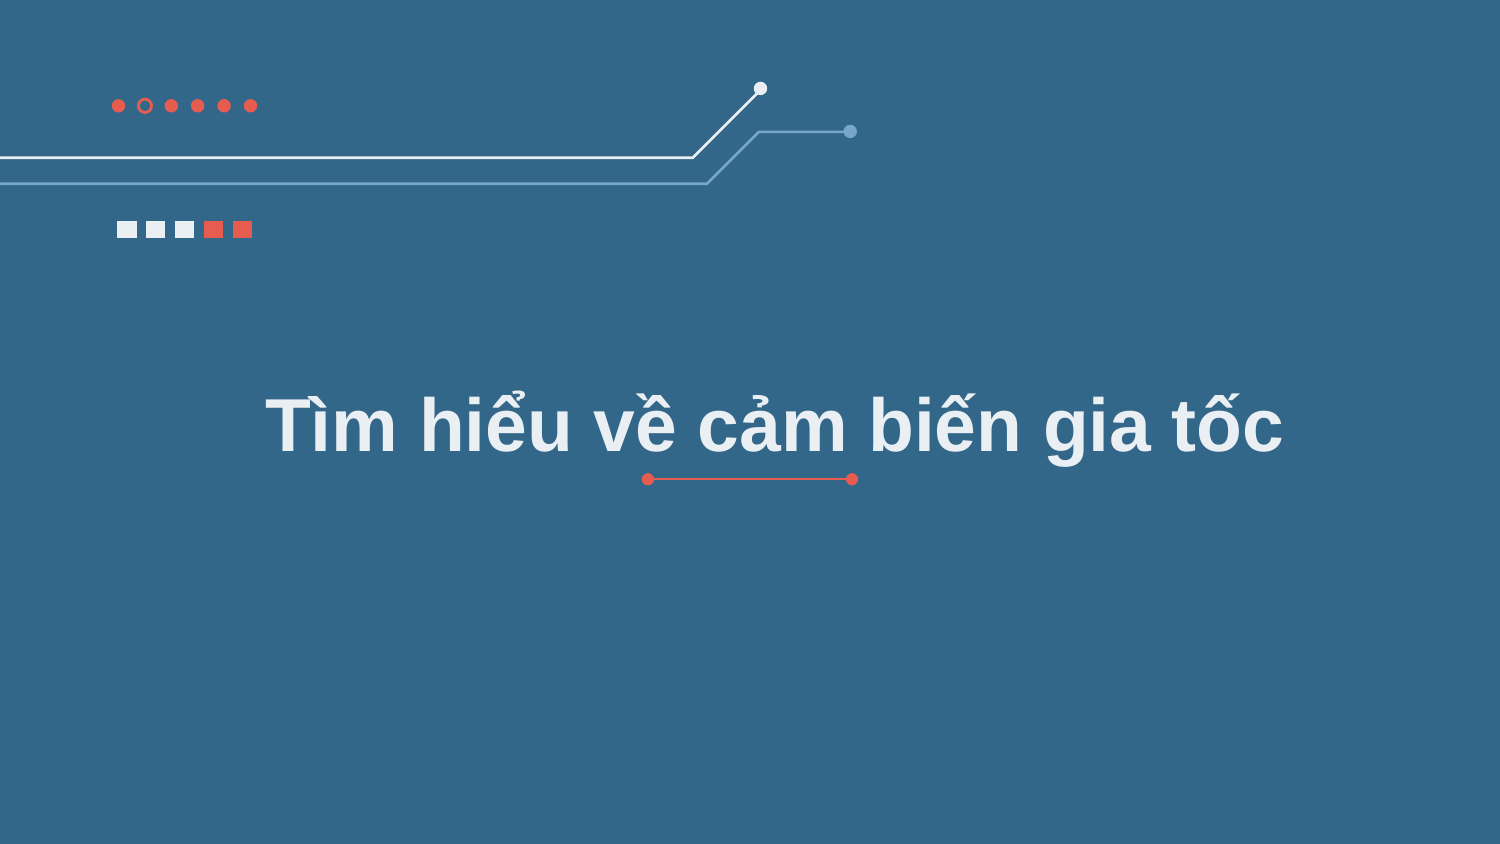

# Tìm hiểu về cảm biến gia tốc
15